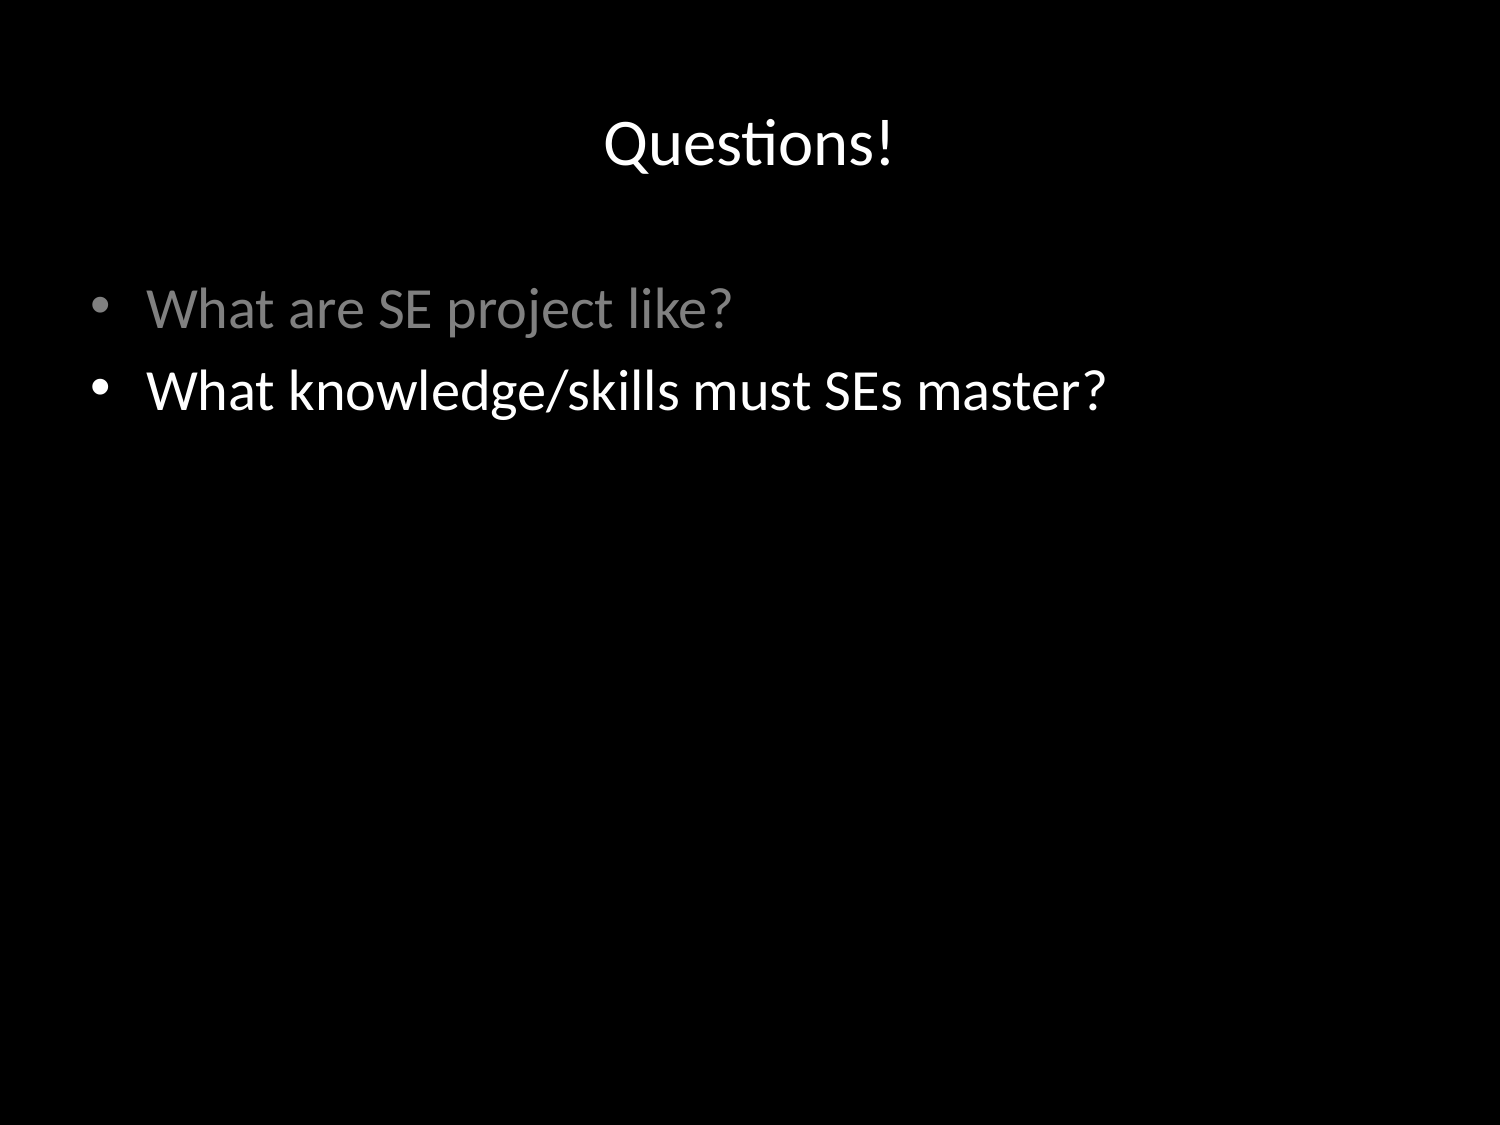

# Questions!
What are SE project like?
What knowledge/skills must SEs master?